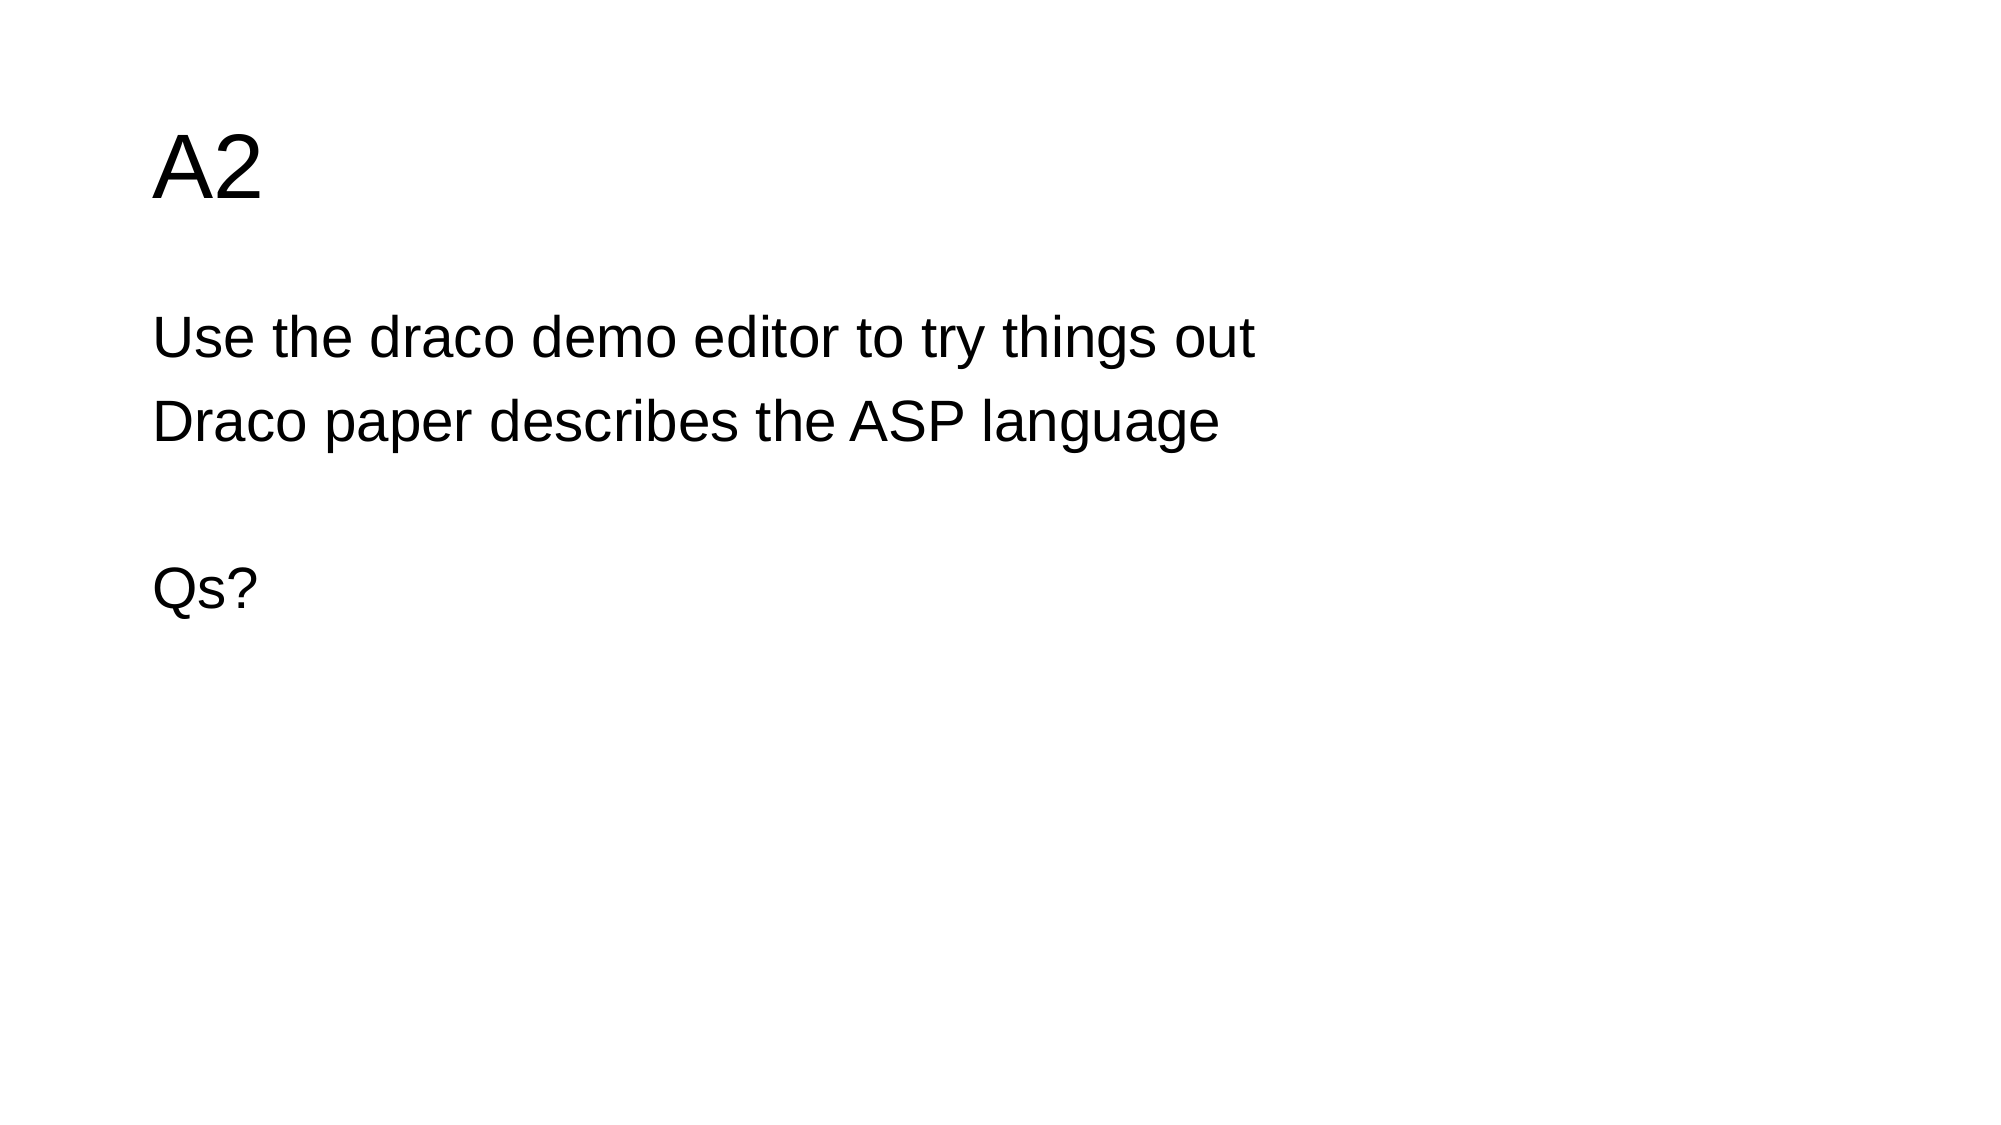

# A2
Use the draco demo editor to try things out
Draco paper describes the ASP language

Qs?